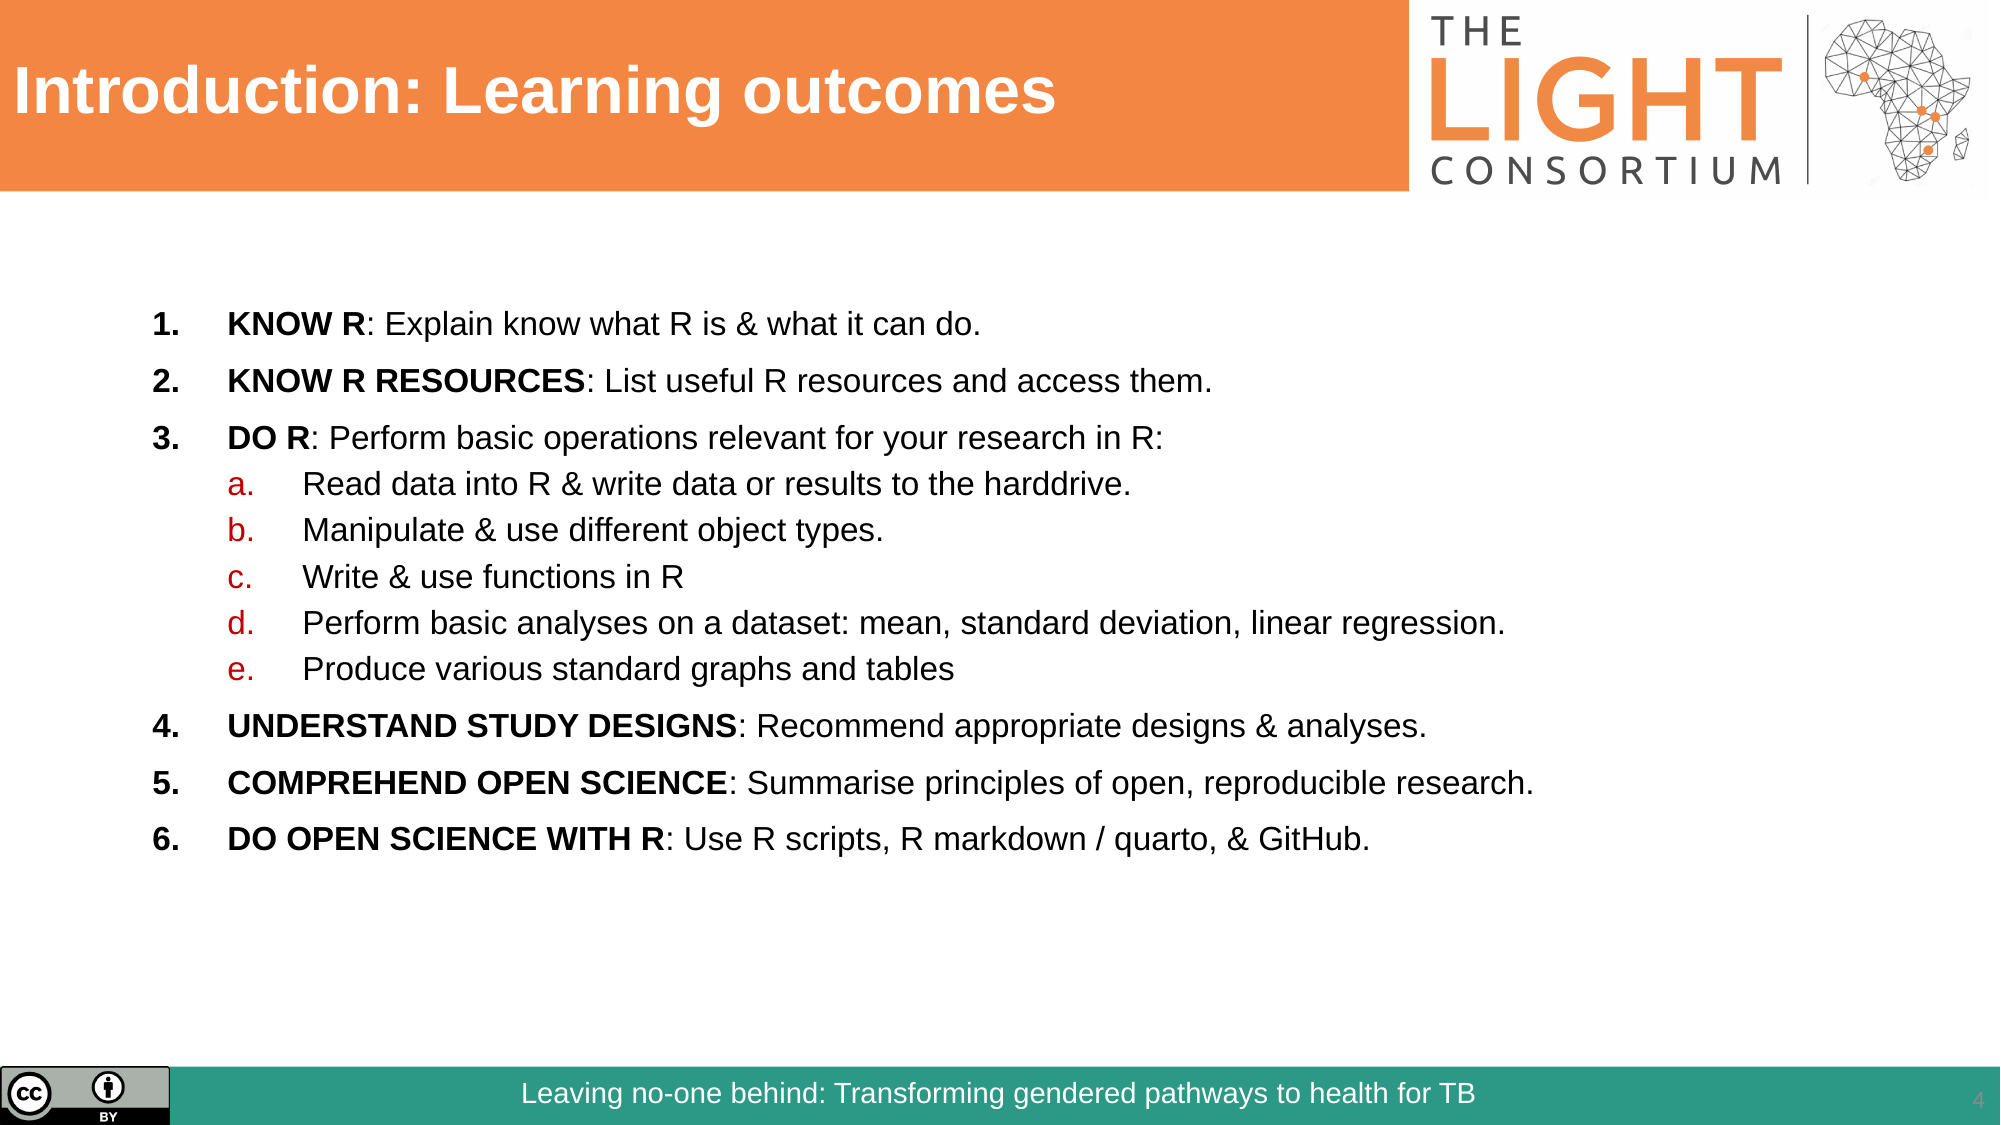

# Introduction: Learning outcomes
KNOW R: Explain know what R is & what it can do.
KNOW R RESOURCES: List useful R resources and access them.
DO R: Perform basic operations relevant for your research in R:
Read data into R & write data or results to the harddrive.
Manipulate & use different object types.
Write & use functions in R
Perform basic analyses on a dataset: mean, standard deviation, linear regression.
Produce various standard graphs and tables
UNDERSTAND STUDY DESIGNS: Recommend appropriate designs & analyses.
COMPREHEND OPEN SCIENCE: Summarise principles of open, reproducible research.
DO OPEN SCIENCE WITH R: Use R scripts, R markdown / quarto, & GitHub.
4